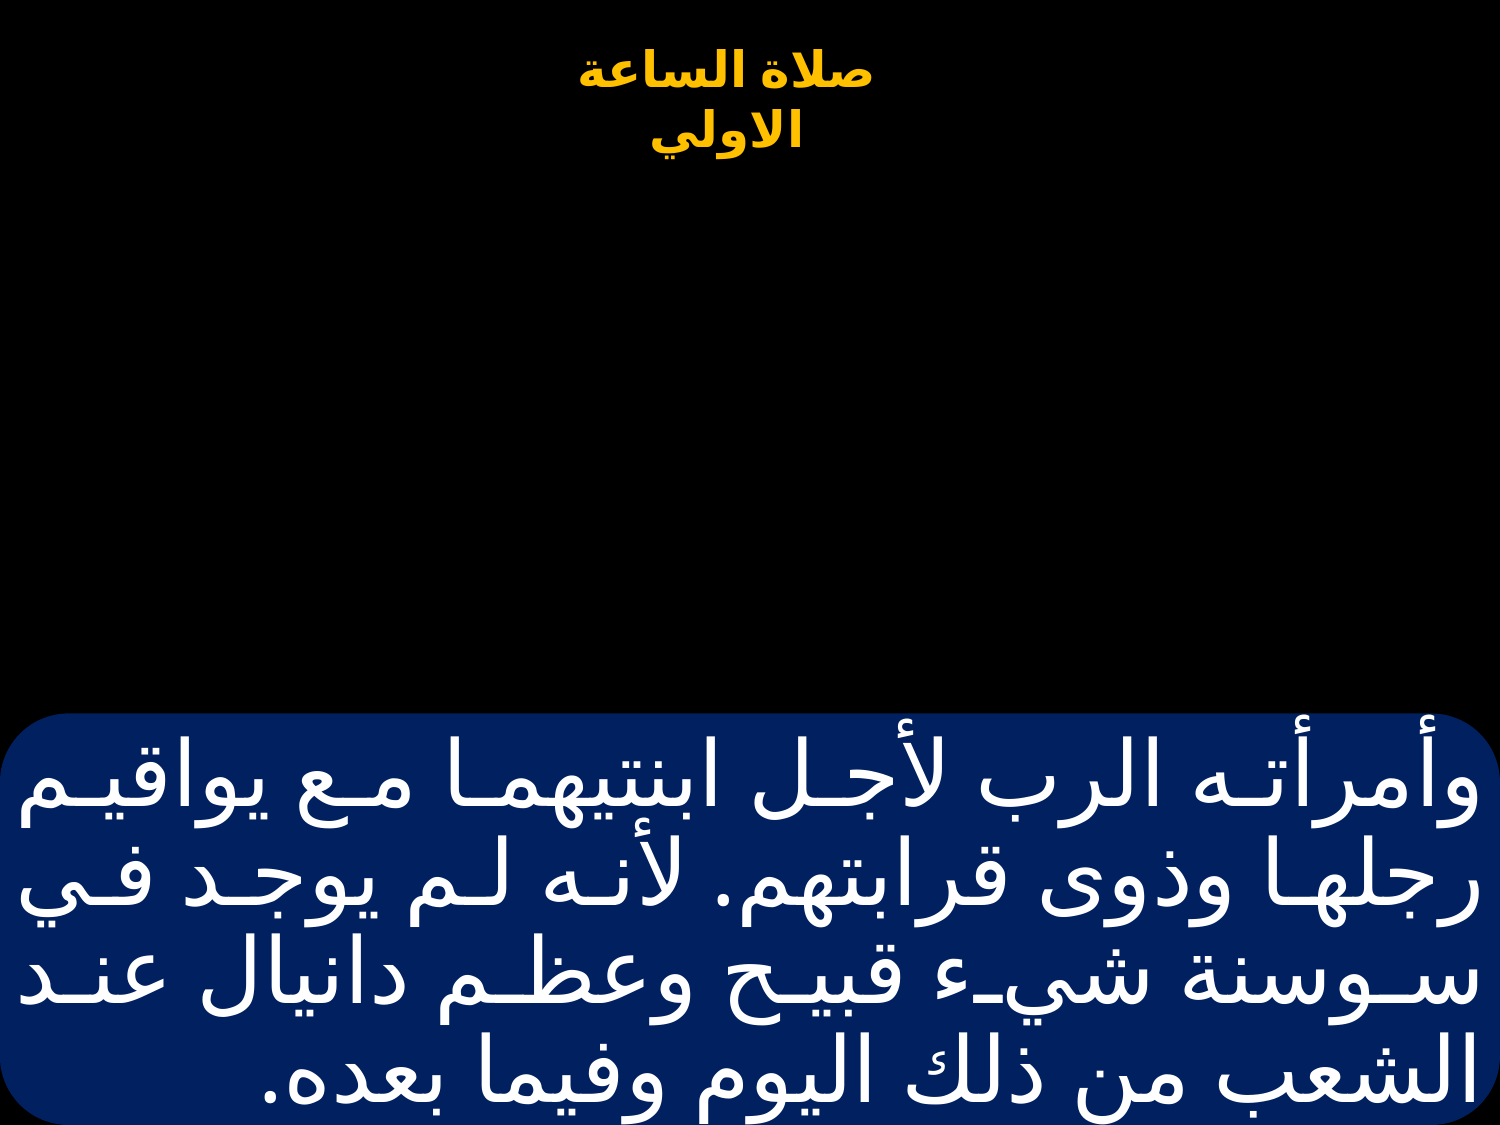

# وأمرأته الرب لأجل ابنتيهما مع يواقيم رجلها وذوى قرابتهم. لأنه لم يوجد في سوسنة شيء قبيح وعظم دانيال عند الشعب من ذلك اليوم وفيما بعده.